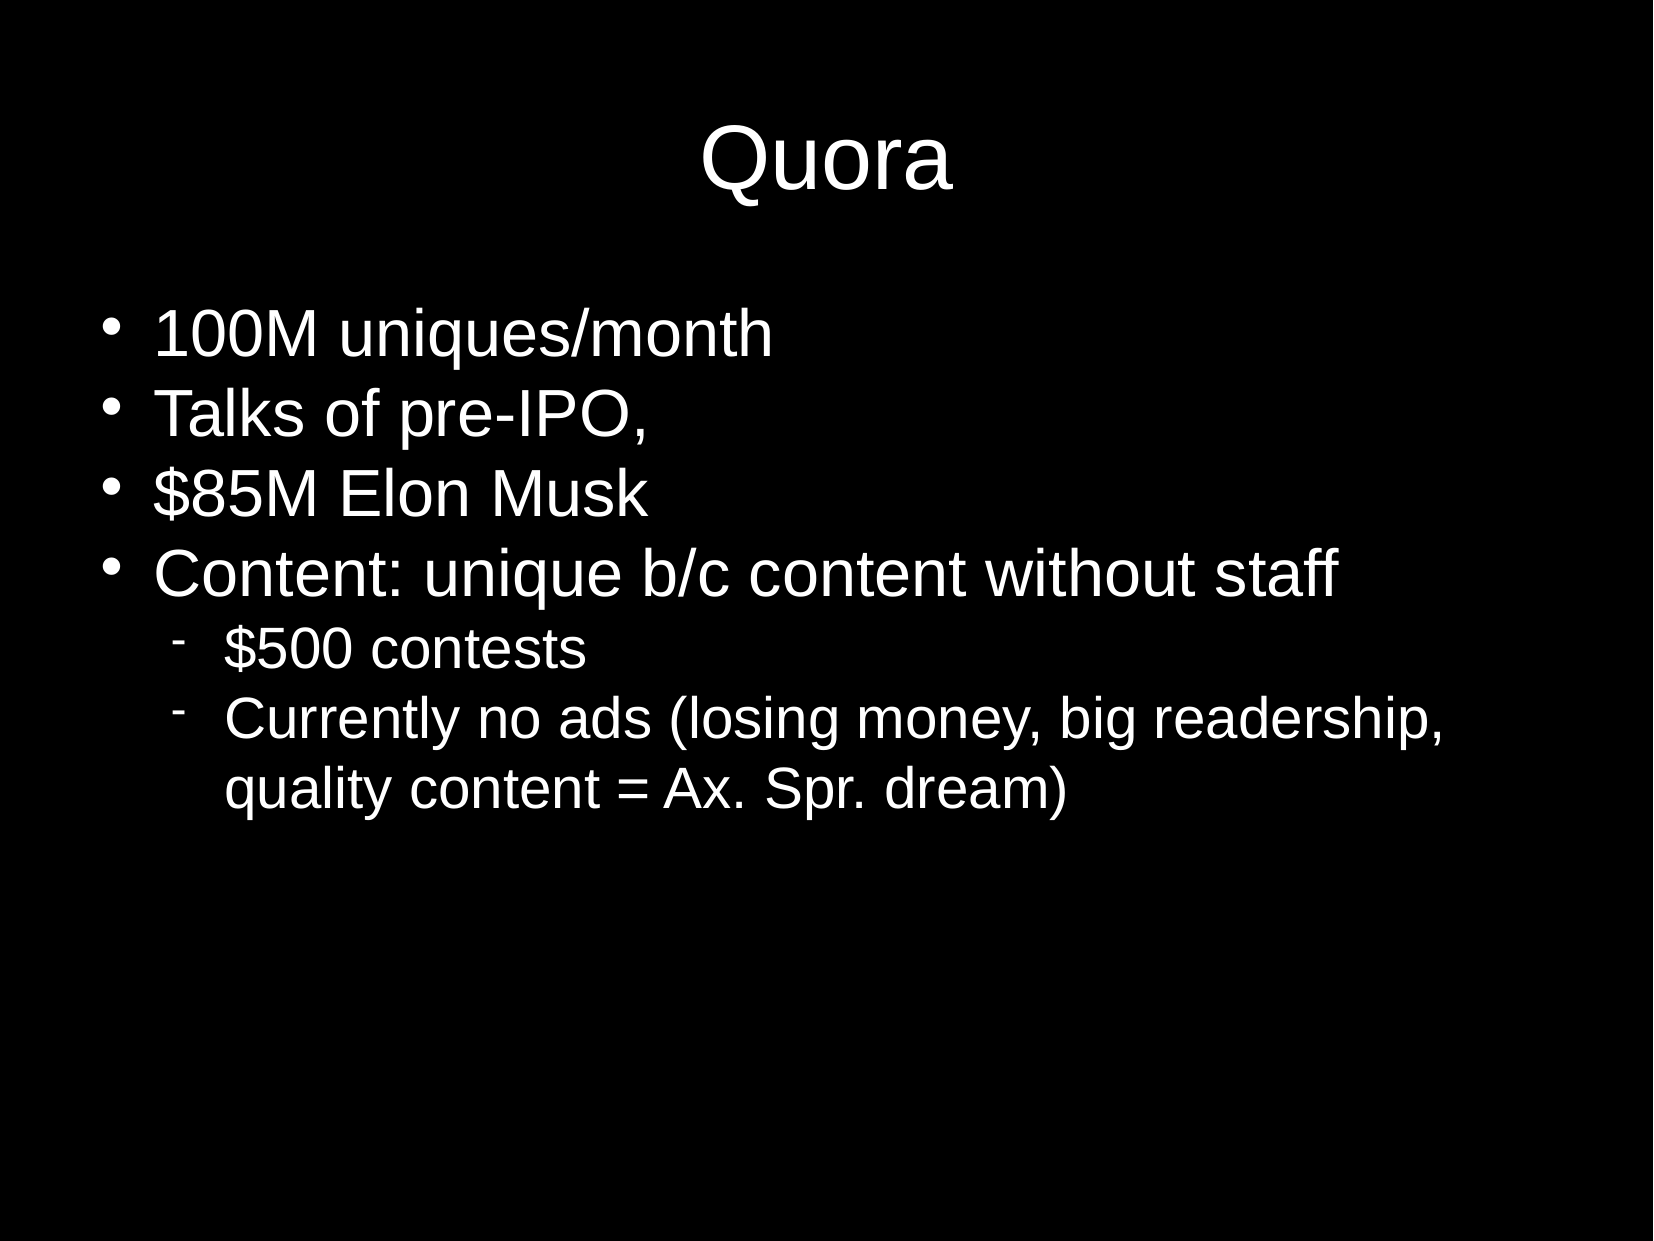

Quora
100M uniques/month
Talks of pre-IPO,
$85M Elon Musk
Content: unique b/c content without staff
$500 contests
Currently no ads (losing money, big readership, quality content = Ax. Spr. dream)